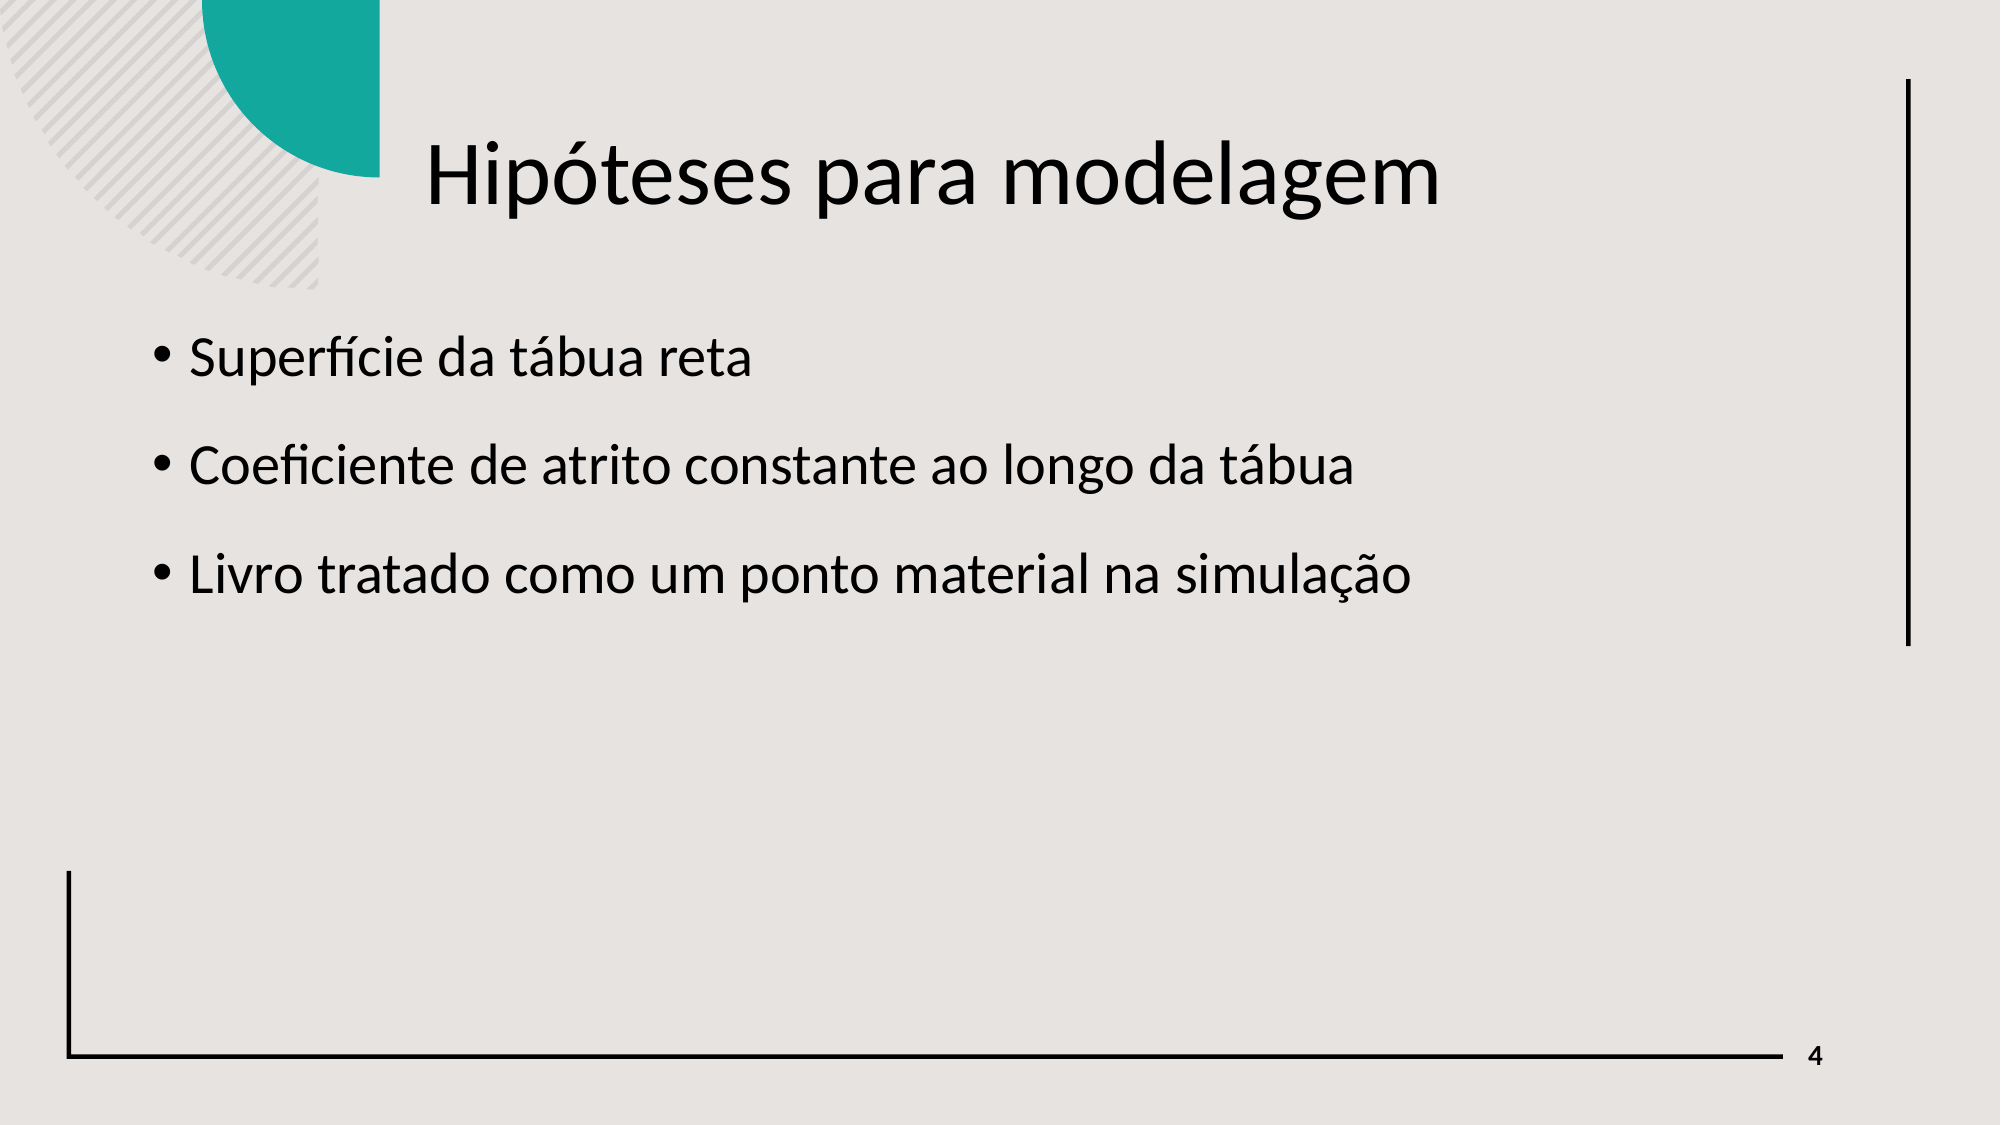

# Hipóteses para modelagem
Superfície da tábua reta
Coeficiente de atrito constante ao longo da tábua
Livro tratado como um ponto material na simulação

4